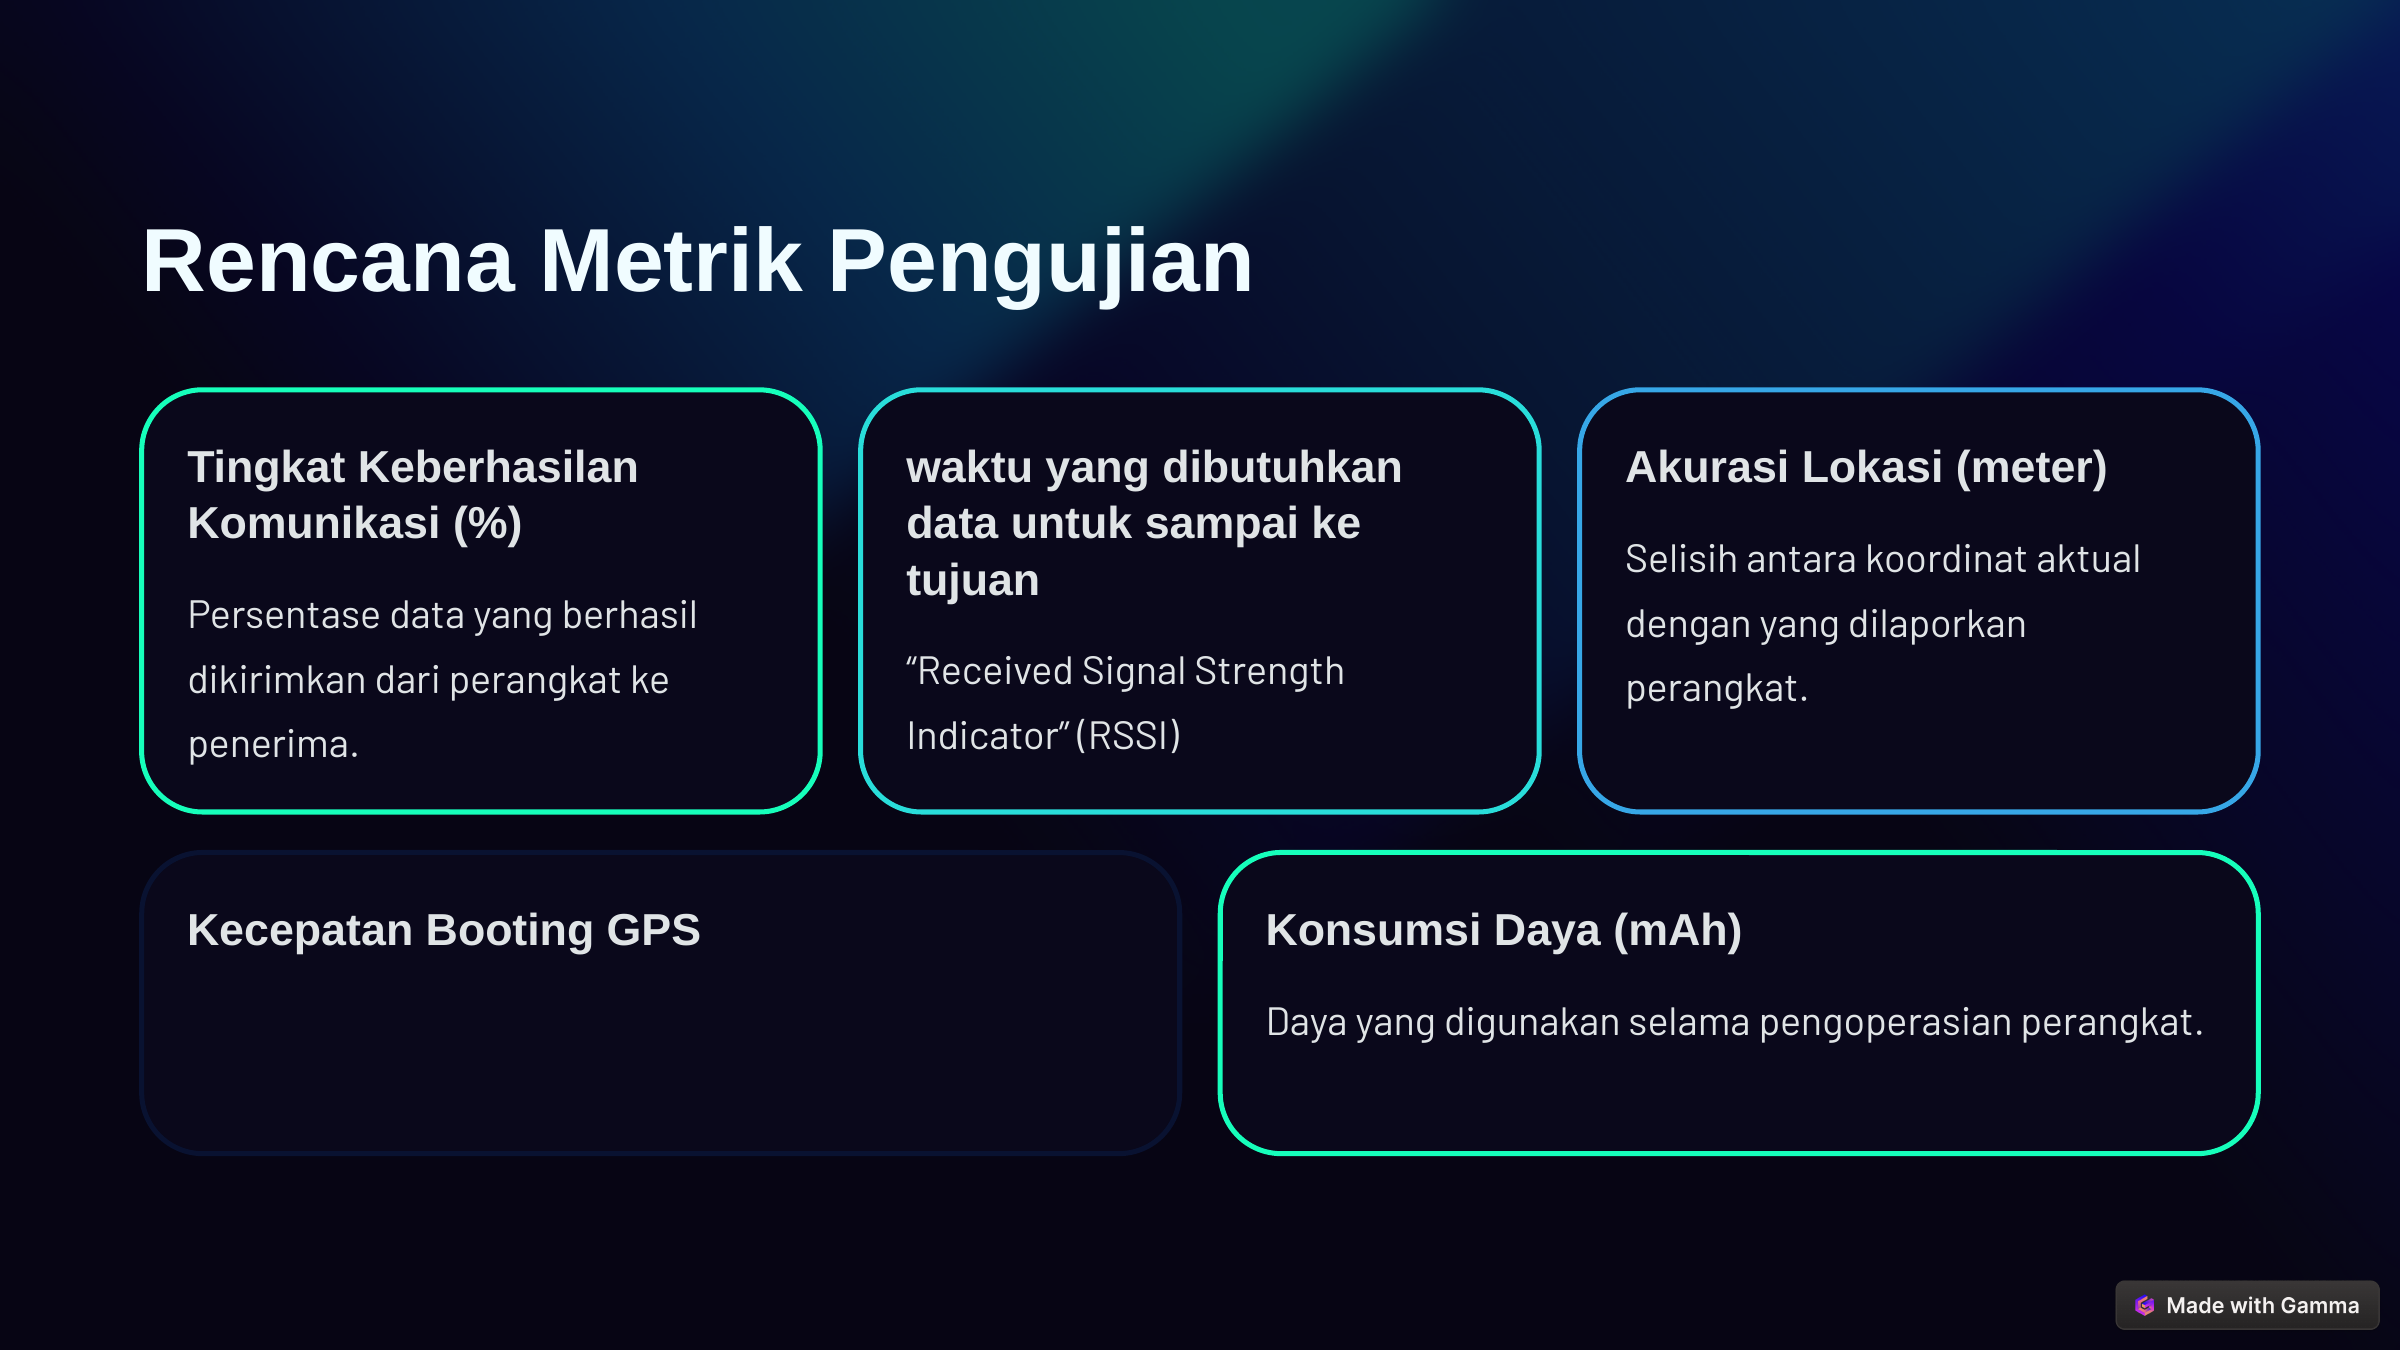

Rencana Metrik Pengujian

Tingkat Keberhasilan Komunikasi (%)
waktu yang dibutuhkan data untuk sampai ke tujuan
Akurasi Lokasi (meter)
Selisih antara koordinat aktual dengan yang dilaporkan perangkat.
Persentase data yang berhasil dikirimkan dari perangkat ke penerima.
“Received Signal Strength Indicator” (RSSI)

Kecepatan Booting GPS
Konsumsi Daya (mAh)
Daya yang digunakan selama pengoperasian perangkat.